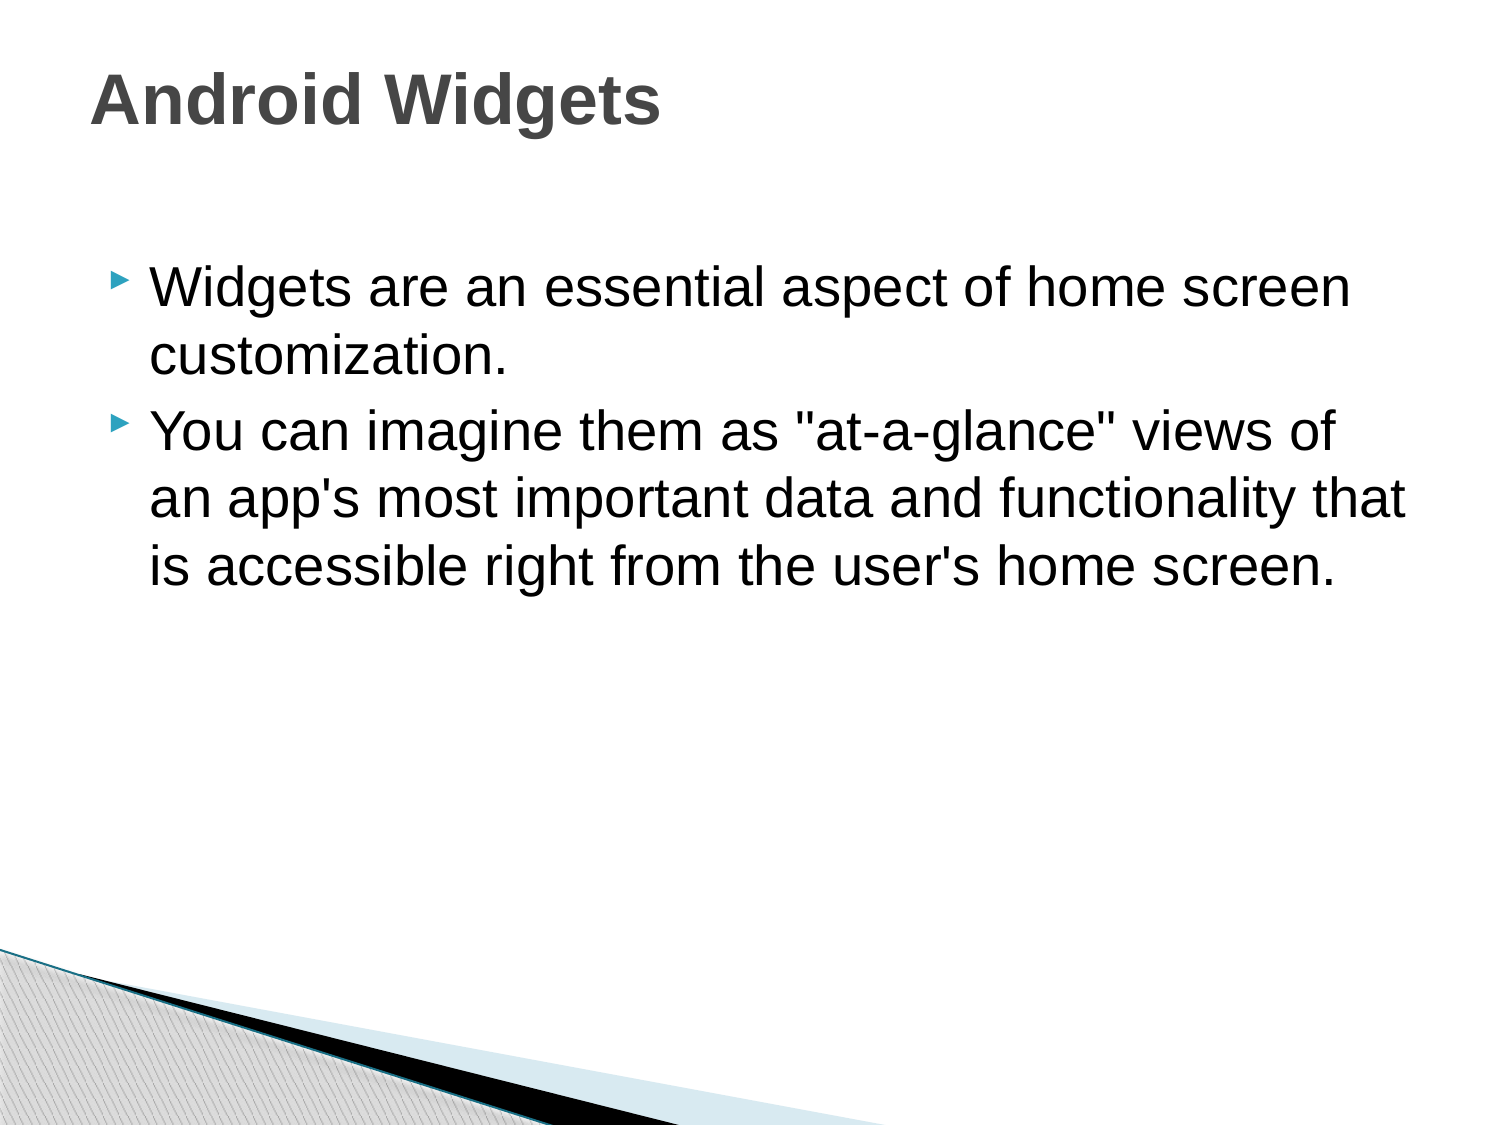

# Android Widgets
Widgets are an essential aspect of home screen customization.
You can imagine them as "at-a-glance" views of an app's most important data and functionality that is accessible right from the user's home screen.